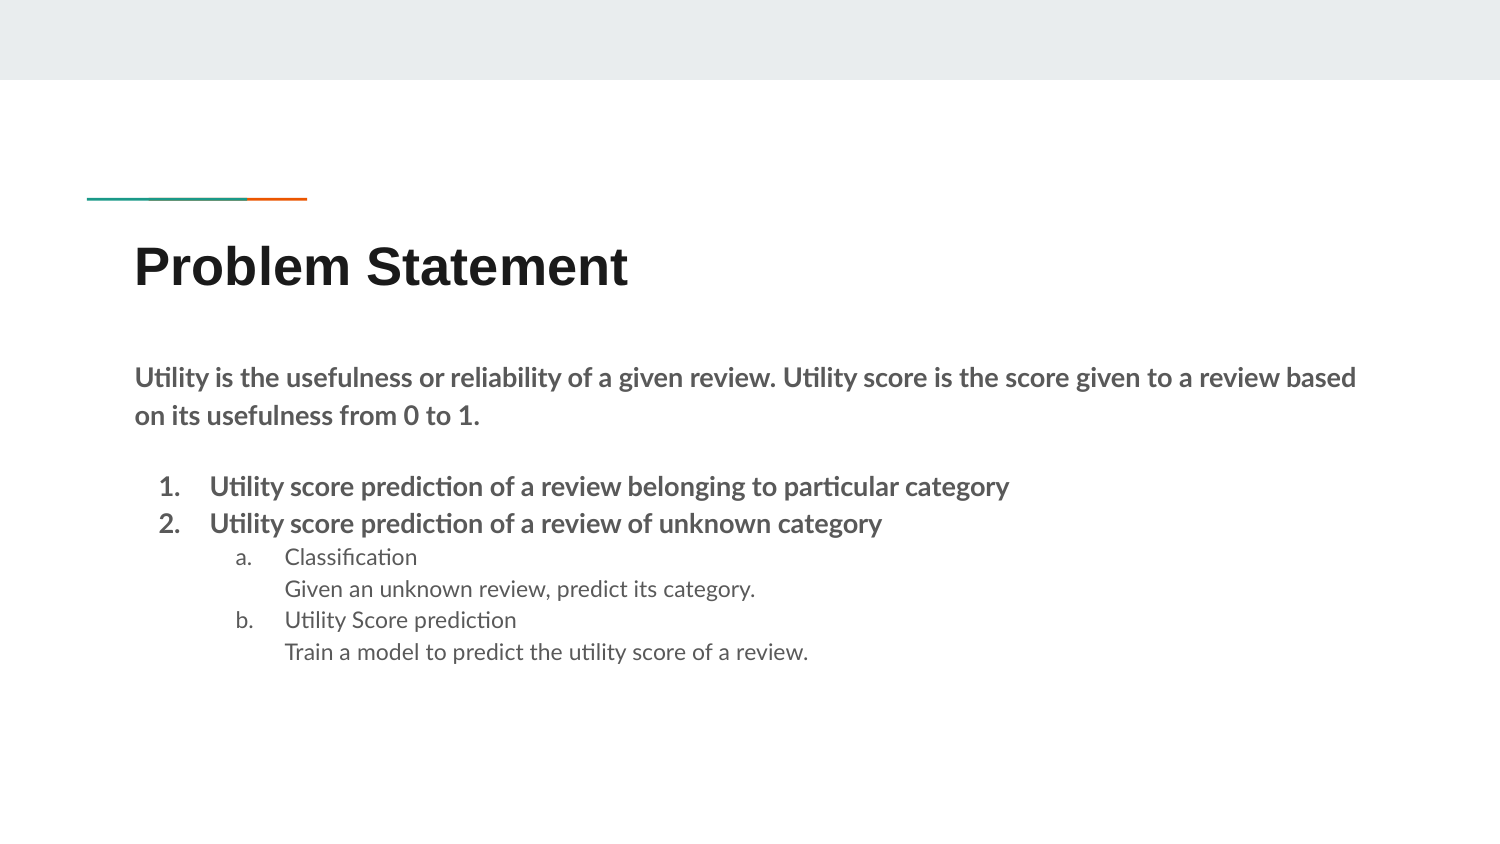

# Problem Statement

Utility is the usefulness or reliability of a given review. Utility score is the score given to a review based on its usefulness from 0 to 1.
Utility score prediction of a review belonging to particular category
Utility score prediction of a review of unknown category
Classification
Given an unknown review, predict its category.
Utility Score prediction
Train a model to predict the utility score of a review.